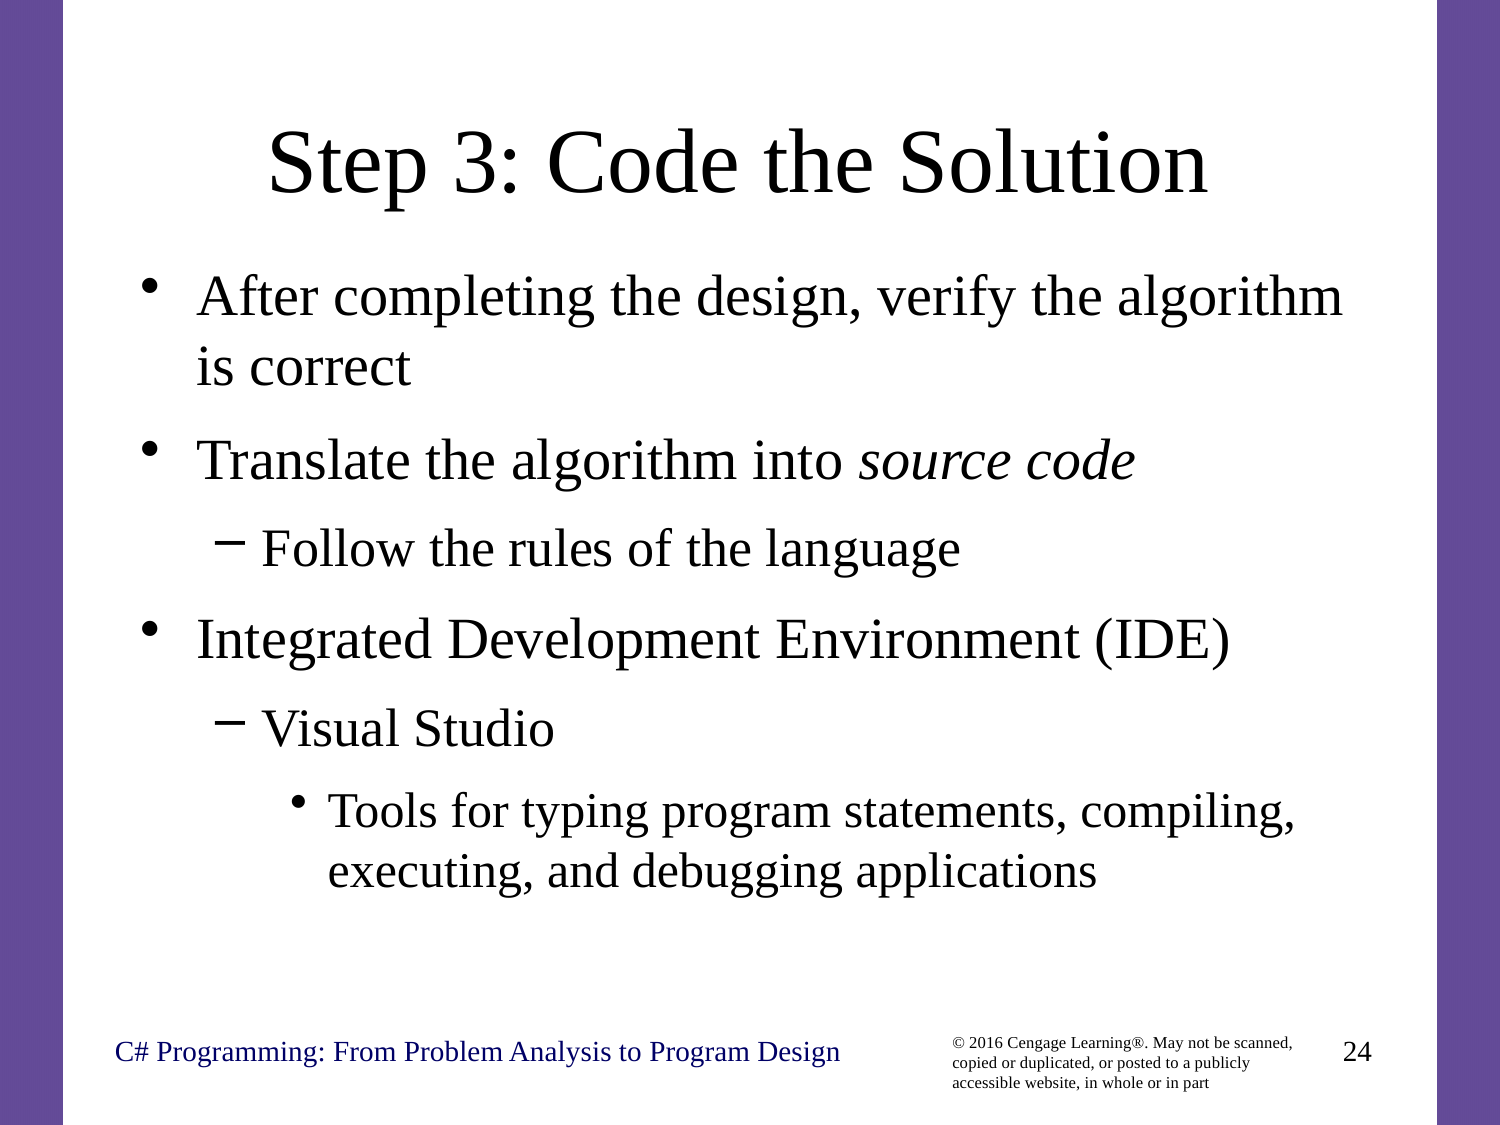

# Step 3: Code the Solution
After completing the design, verify the algorithm is correct
Translate the algorithm into source code
Follow the rules of the language
Integrated Development Environment (IDE)
Visual Studio
Tools for typing program statements, compiling, executing, and debugging applications
C# Programming: From Problem Analysis to Program Design

24